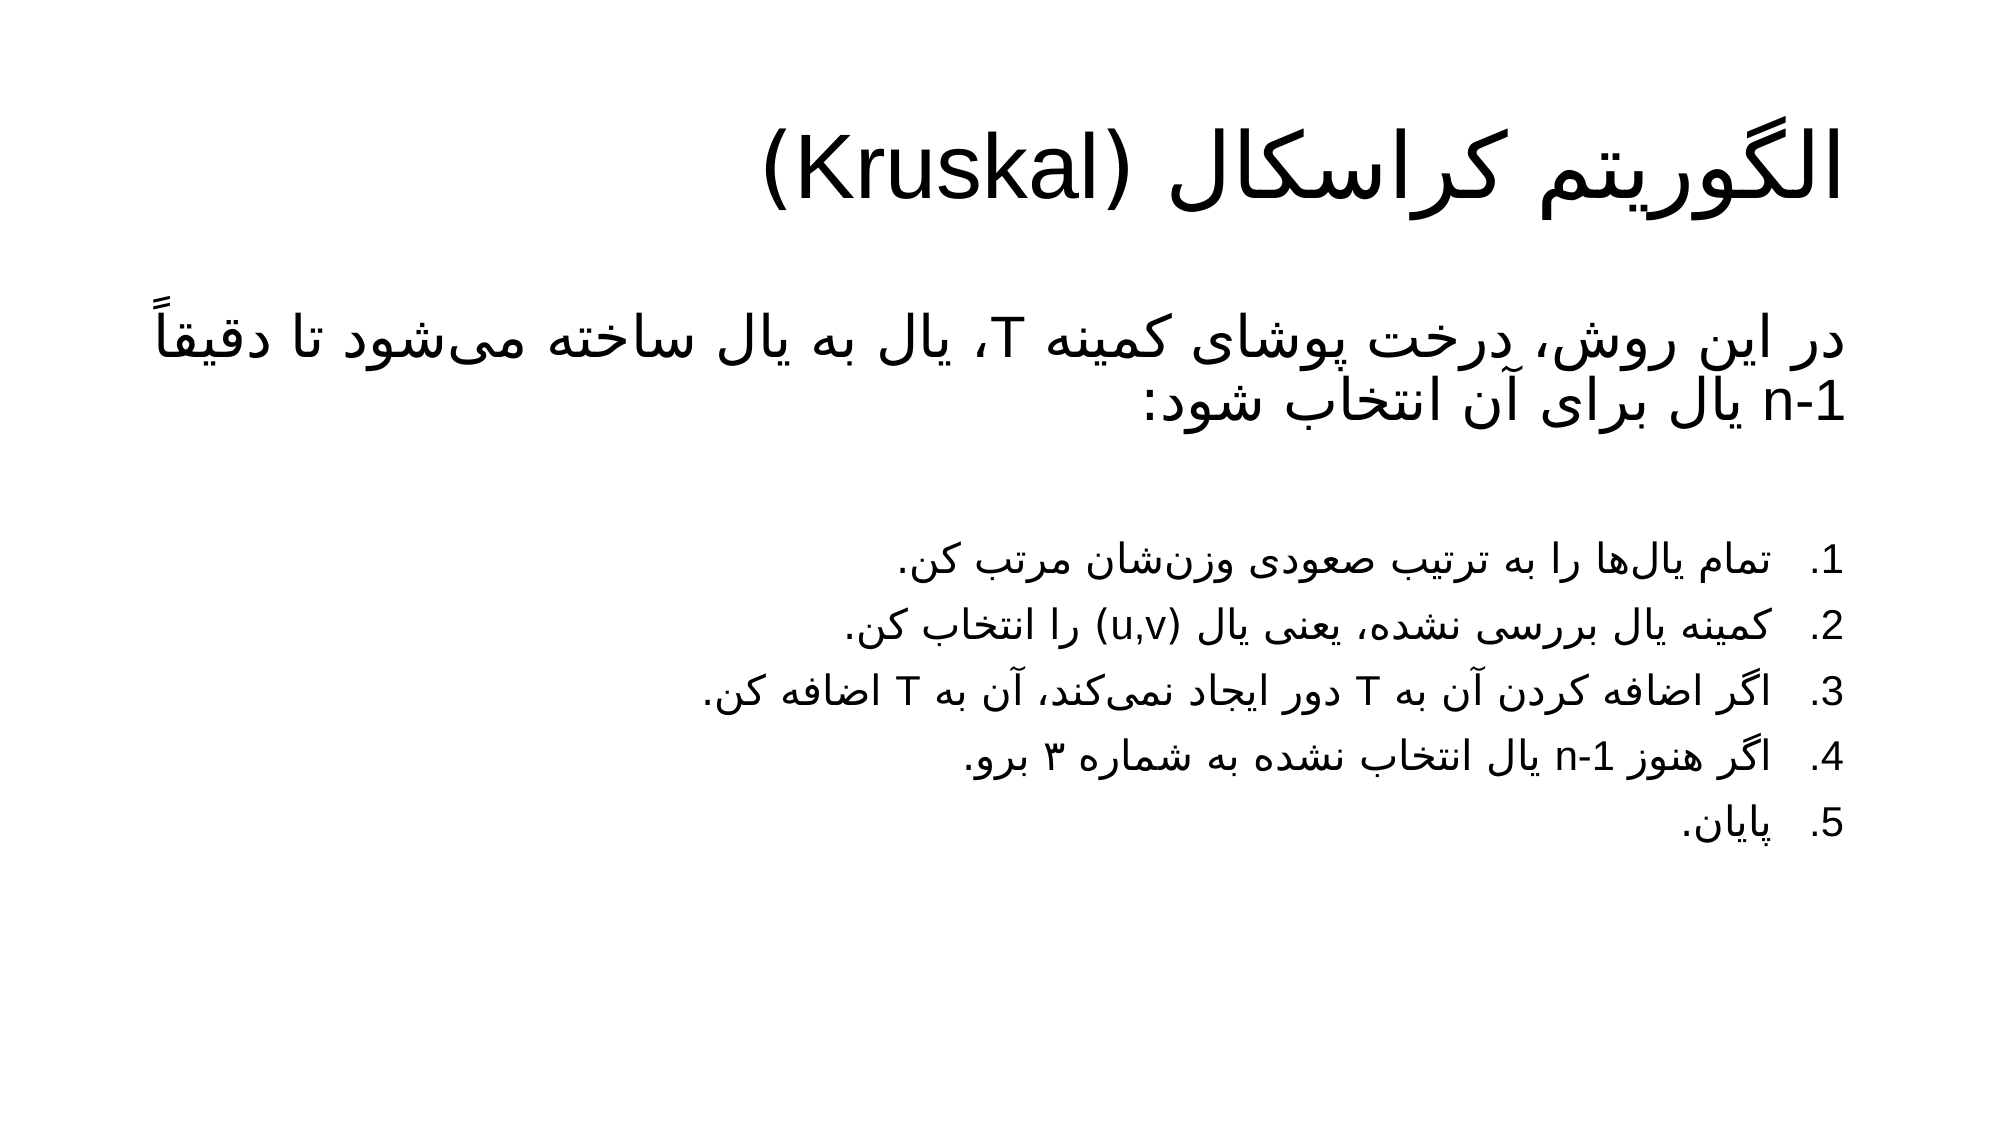

# الگوریتم کراسکال (Kruskal)
در این روش، درخت پوشای کمینه T، یال به یال ساخته می‌شود تا دقیقاً n-1 یال برای آن انتخاب شود:

تمام یال‌ها را به ترتیب صعودی وزن‌شان مرتب کن.
کمینه یال بررسی نشده، یعنی یال (u,v) را انتخاب کن.
اگر اضافه کردن آن به T دور ایجاد نمی‌کند، آن به T اضافه کن.
اگر هنوز n-1 یال انتخاب نشده به شماره ۳ برو.
پایان.